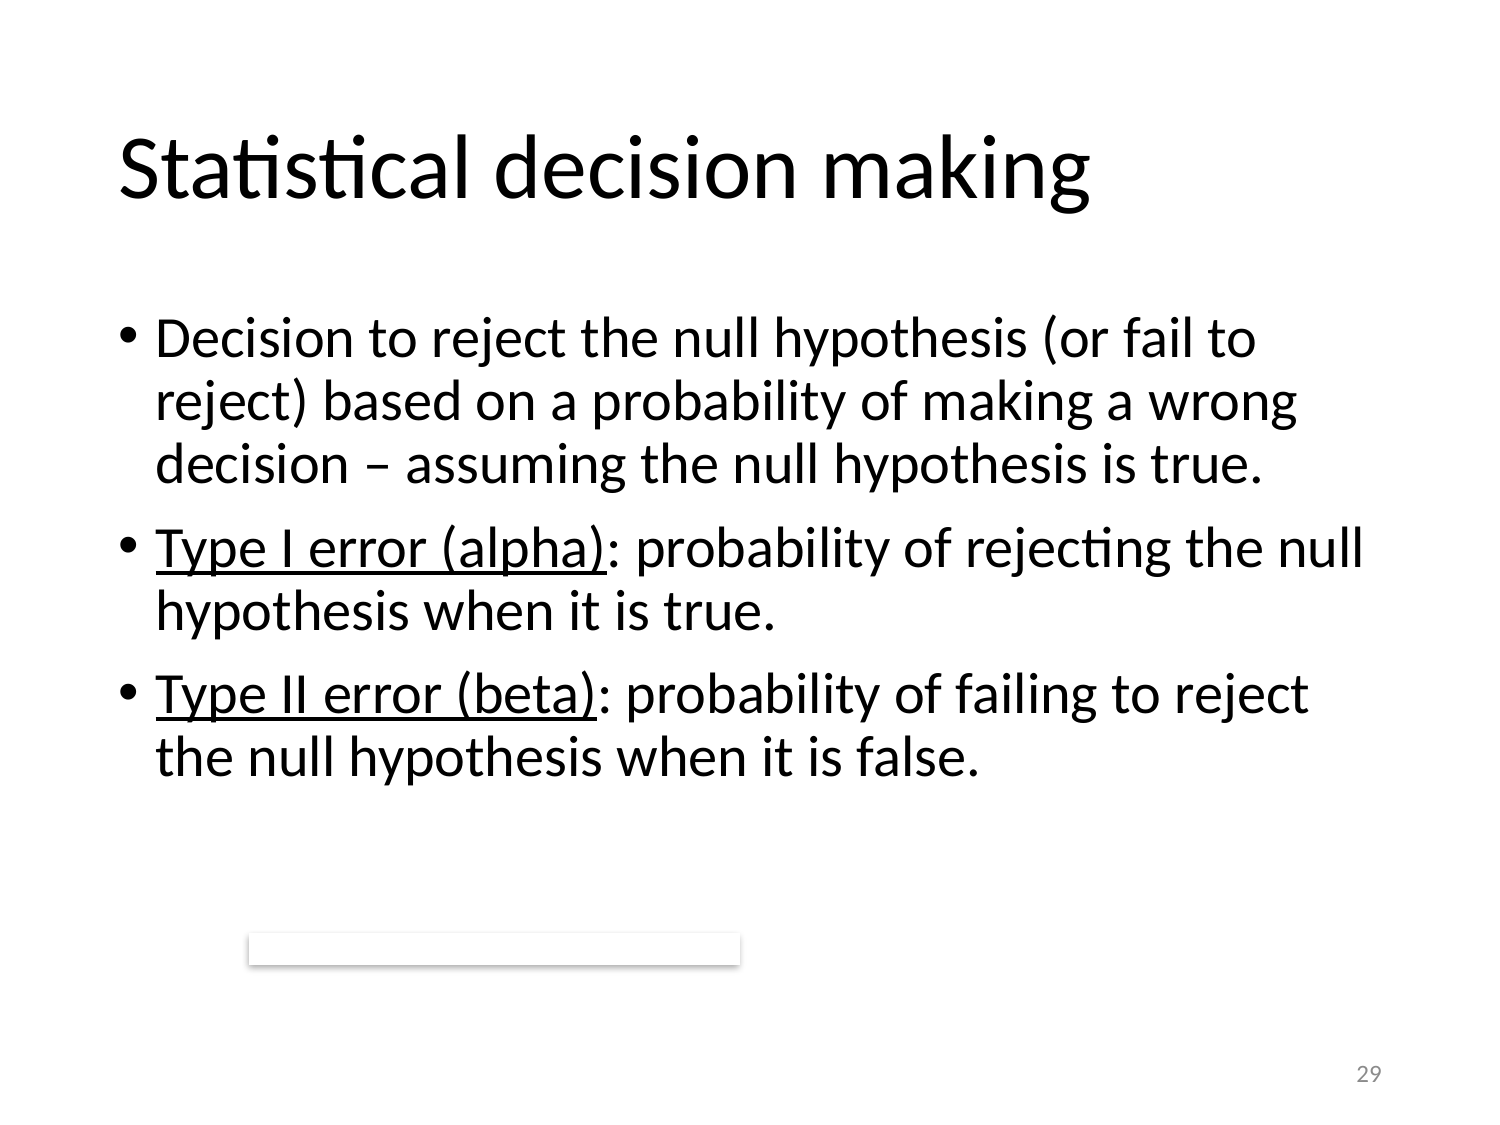

# Statistical decision making
Decision to reject the null hypothesis (or fail to reject) based on a probability of making a wrong decision – assuming the null hypothesis is true.
Type I error (alpha): probability of rejecting the null hypothesis when it is true.
Type II error (beta): probability of failing to reject the null hypothesis when it is false.

29